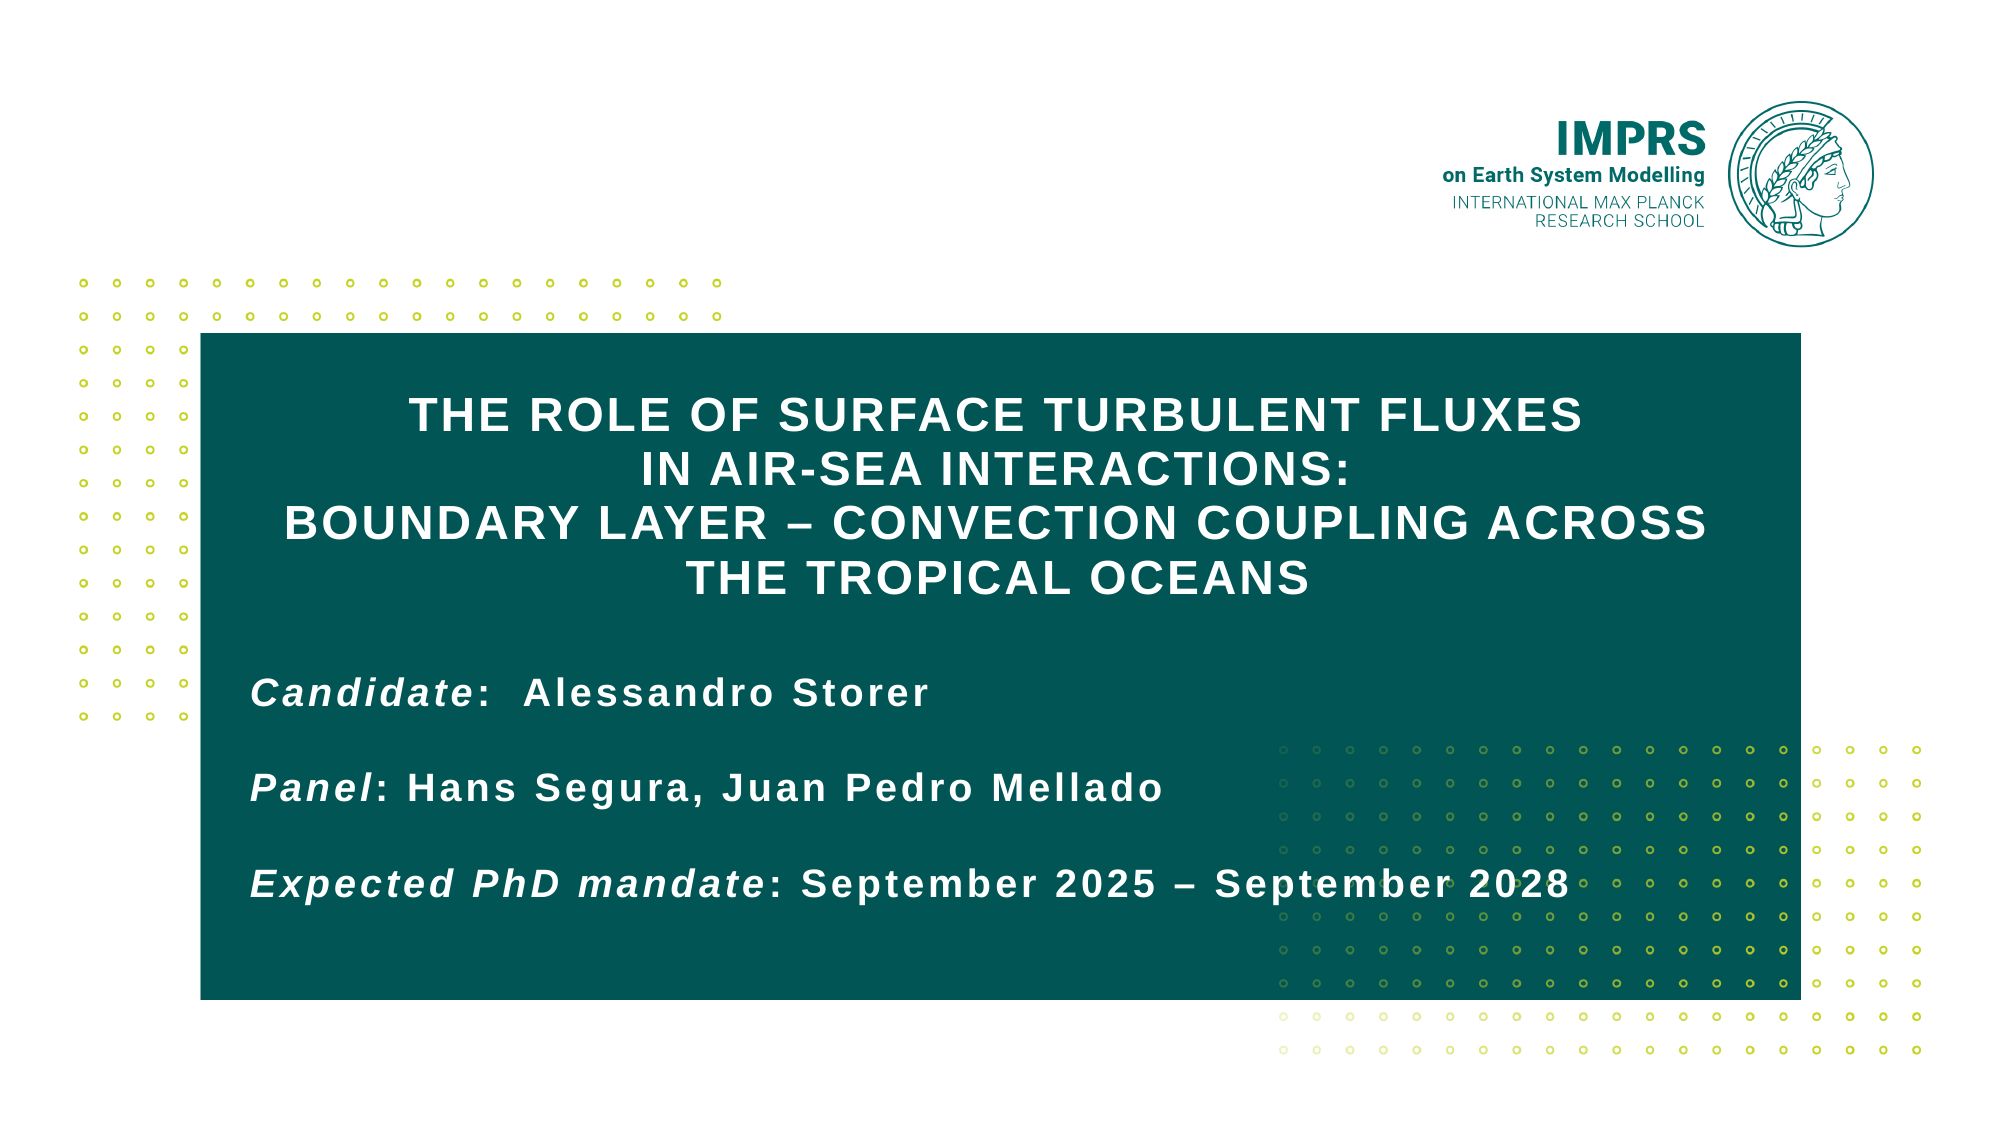

# The role of surface turbulent fluxes in air-sea INTERACTIONS: Boundary layer – convection coupling across the tropical oceans
Candidate:  Alessandro Storer
Panel: Hans Segura, Juan Pedro Mellado
Expected PhD mandate: September 2025 – September 2028